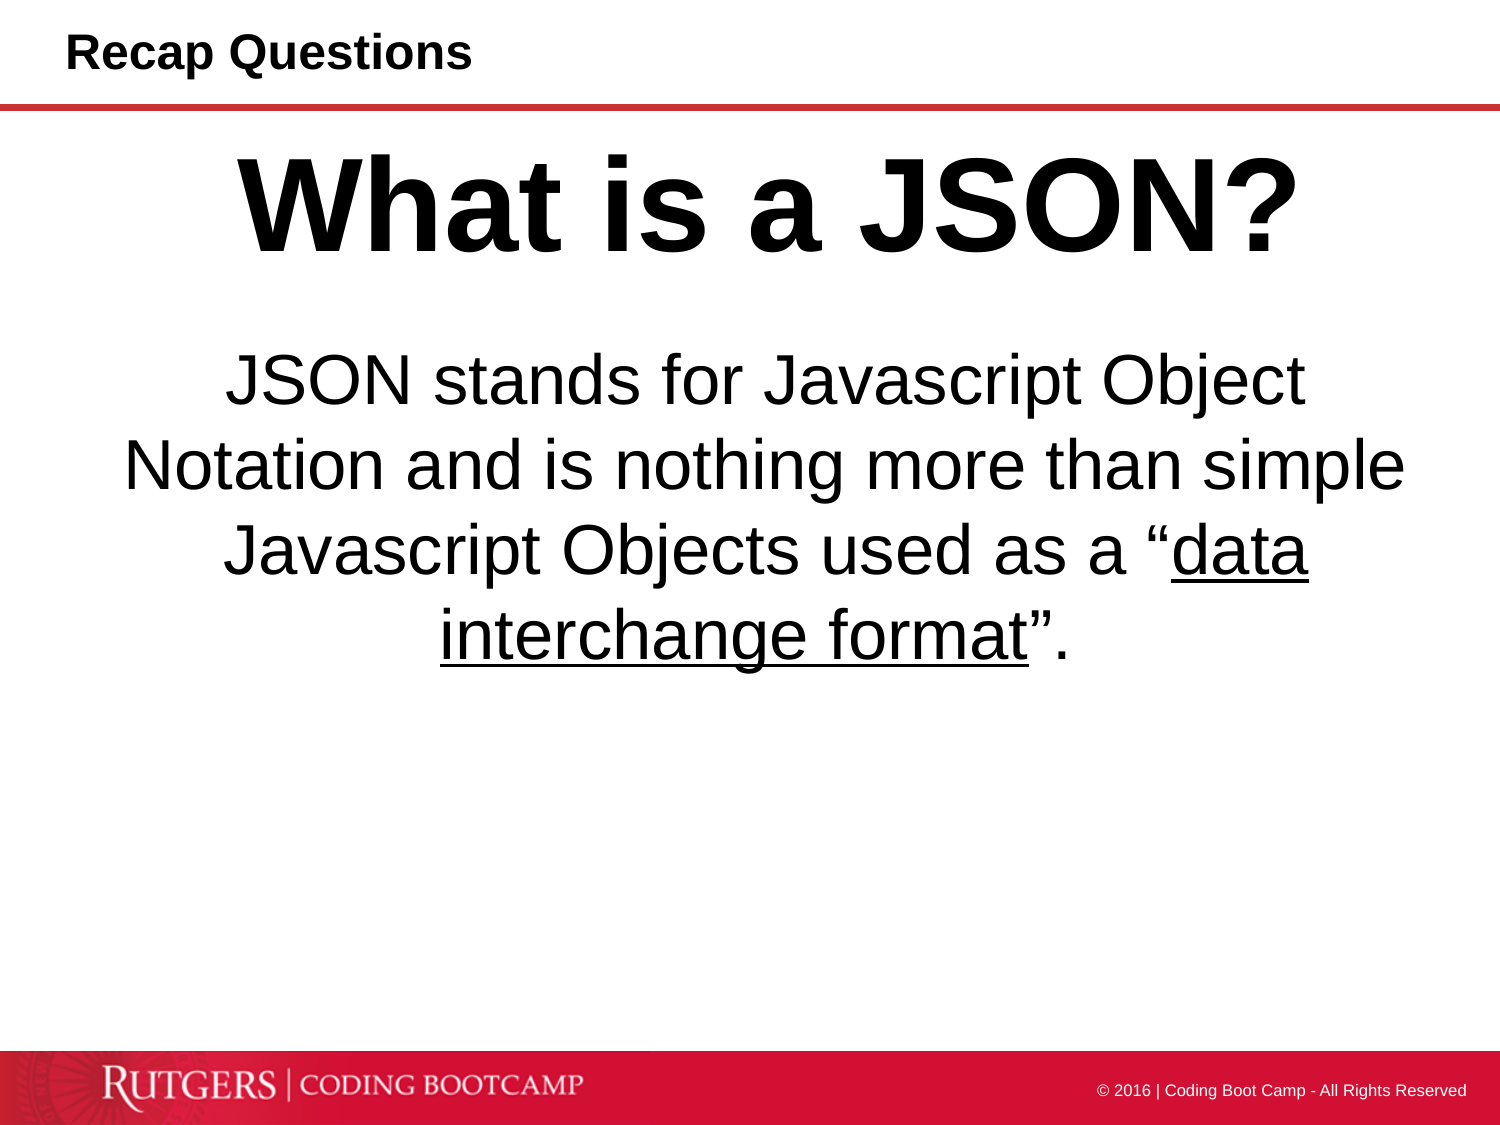

# Recap Questions
What is a JSON?
JSON stands for Javascript Object Notation and is nothing more than simple Javascript Objects used as a “data interchange format”.